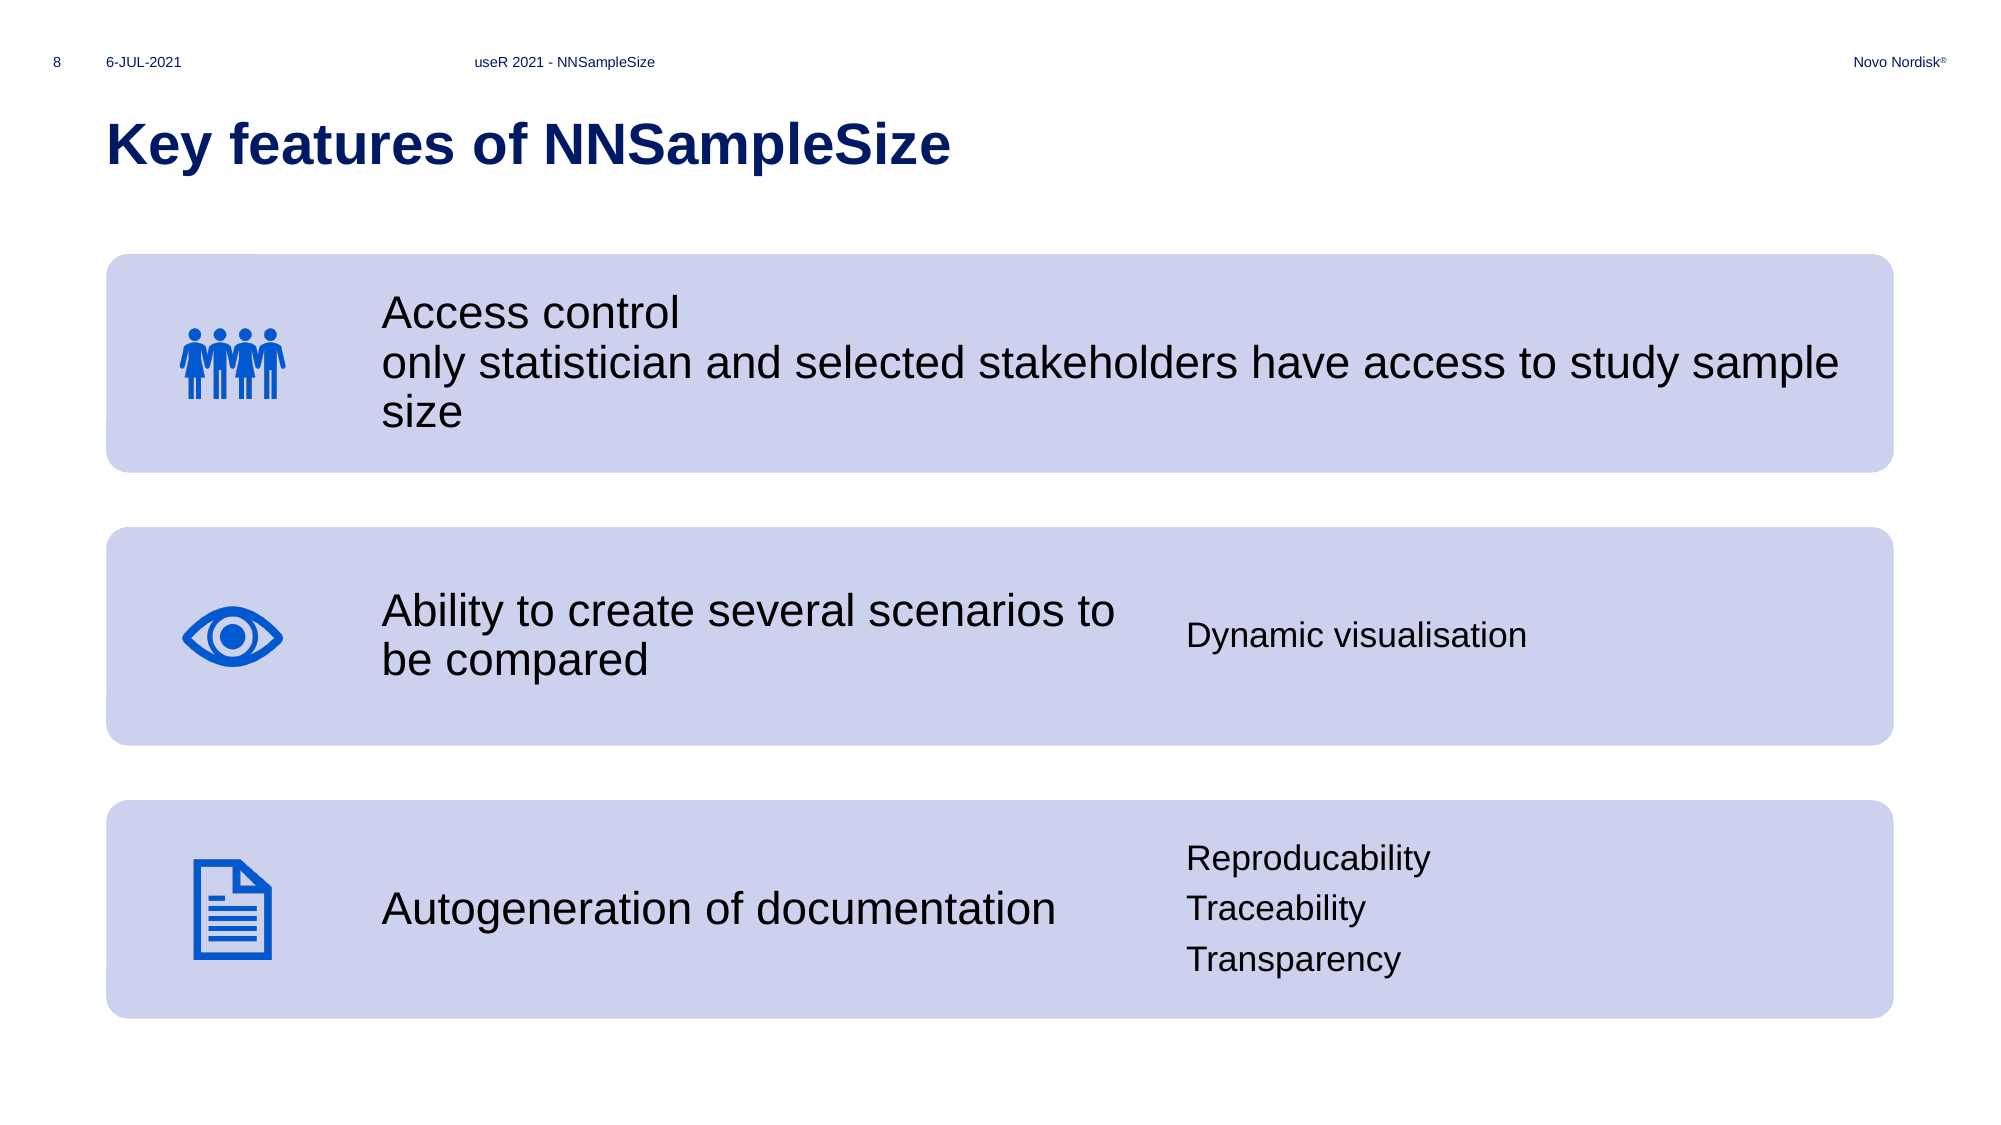

useR 2021 - NNSampleSize
8
6-JUL-2021
# Key features of NNSampleSize
Access control
only statistician and selected stakeholders have access to study sample size
Ability to create several scenarios to be compared
Dynamic visualisation
Autogeneration of documentation
Reproducability
Traceability
Transparency